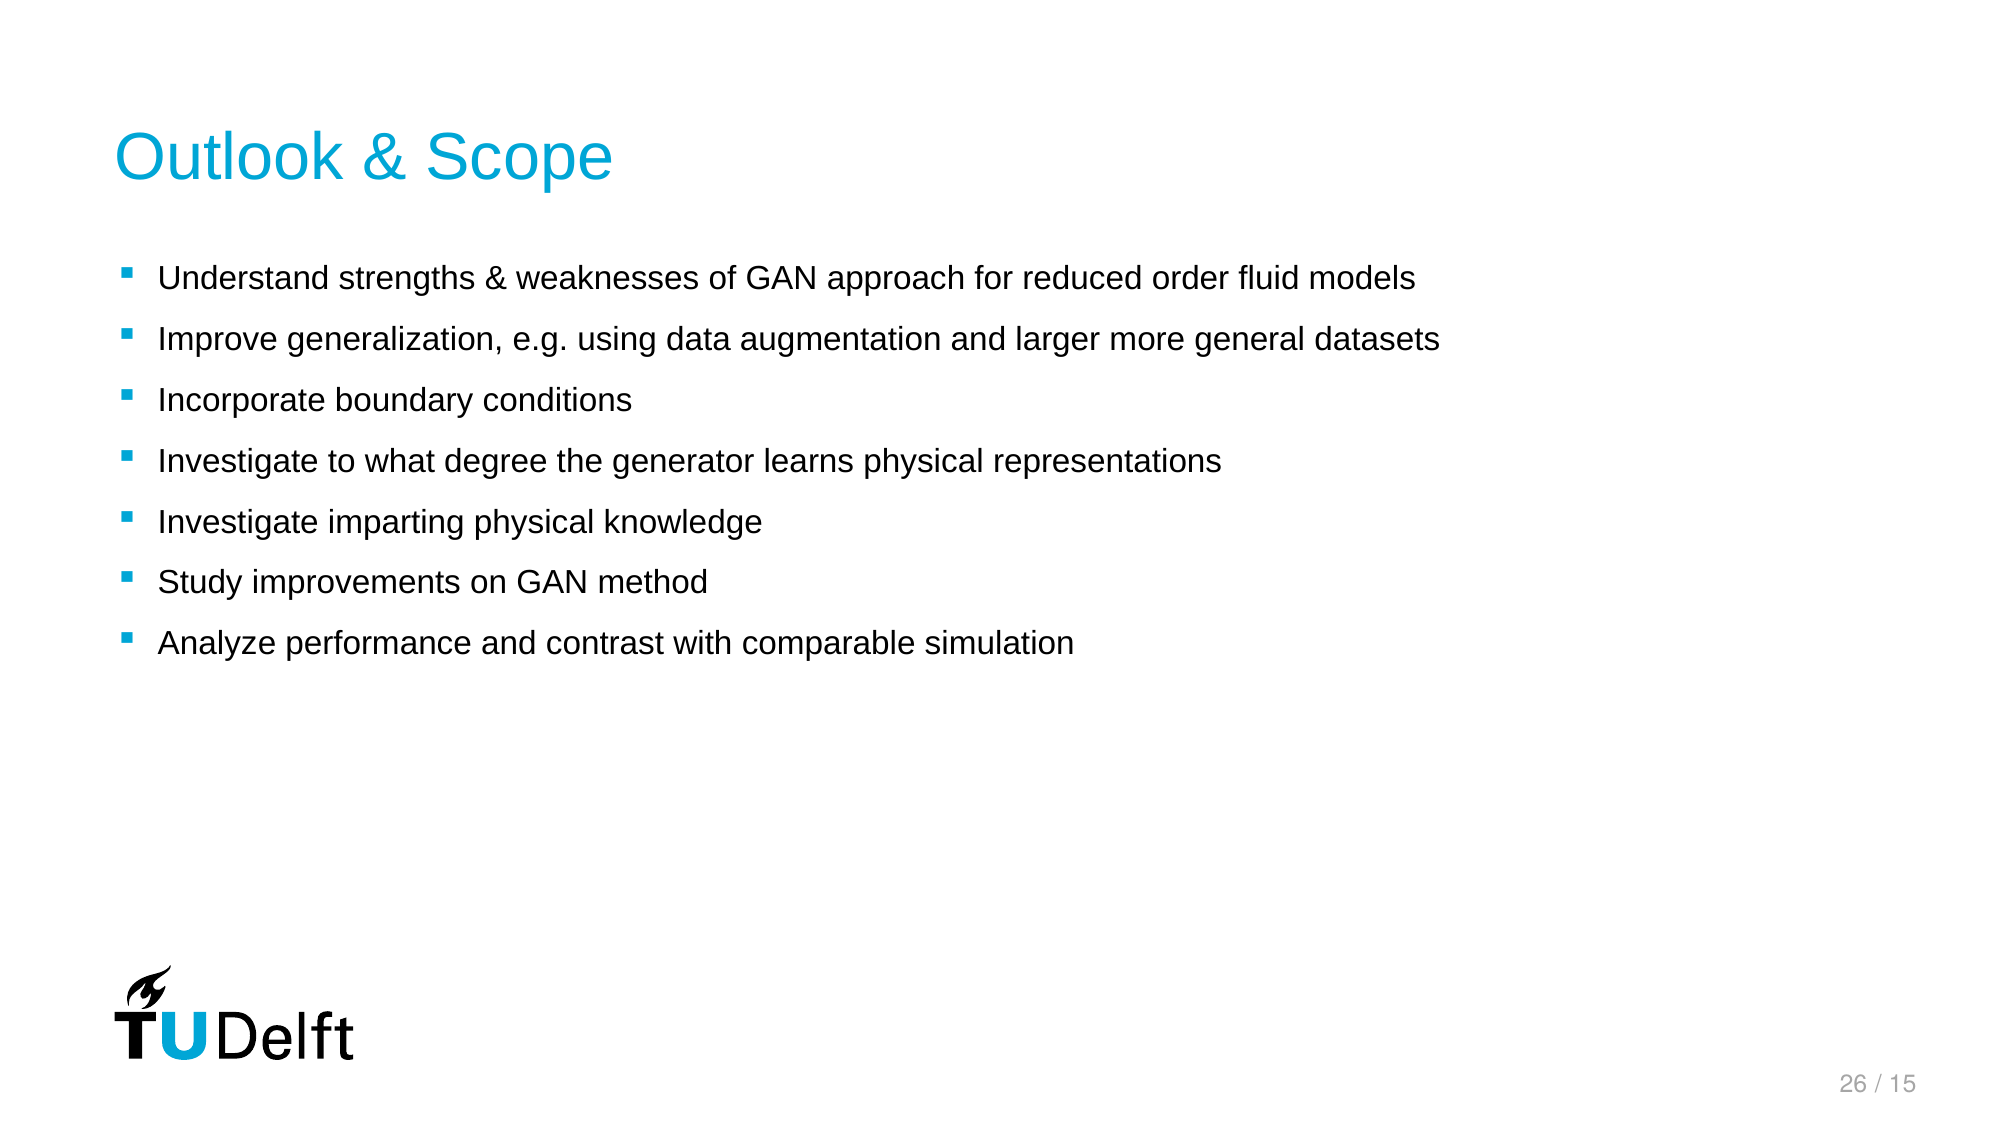

# Outlook & Scope
Understand strengths & weaknesses of GAN approach for reduced order fluid models
Improve generalization, e.g. using data augmentation and larger more general datasets
Incorporate boundary conditions
Investigate to what degree the generator learns physical representations
Investigate imparting physical knowledge
Study improvements on GAN method
Analyze performance and contrast with comparable simulation